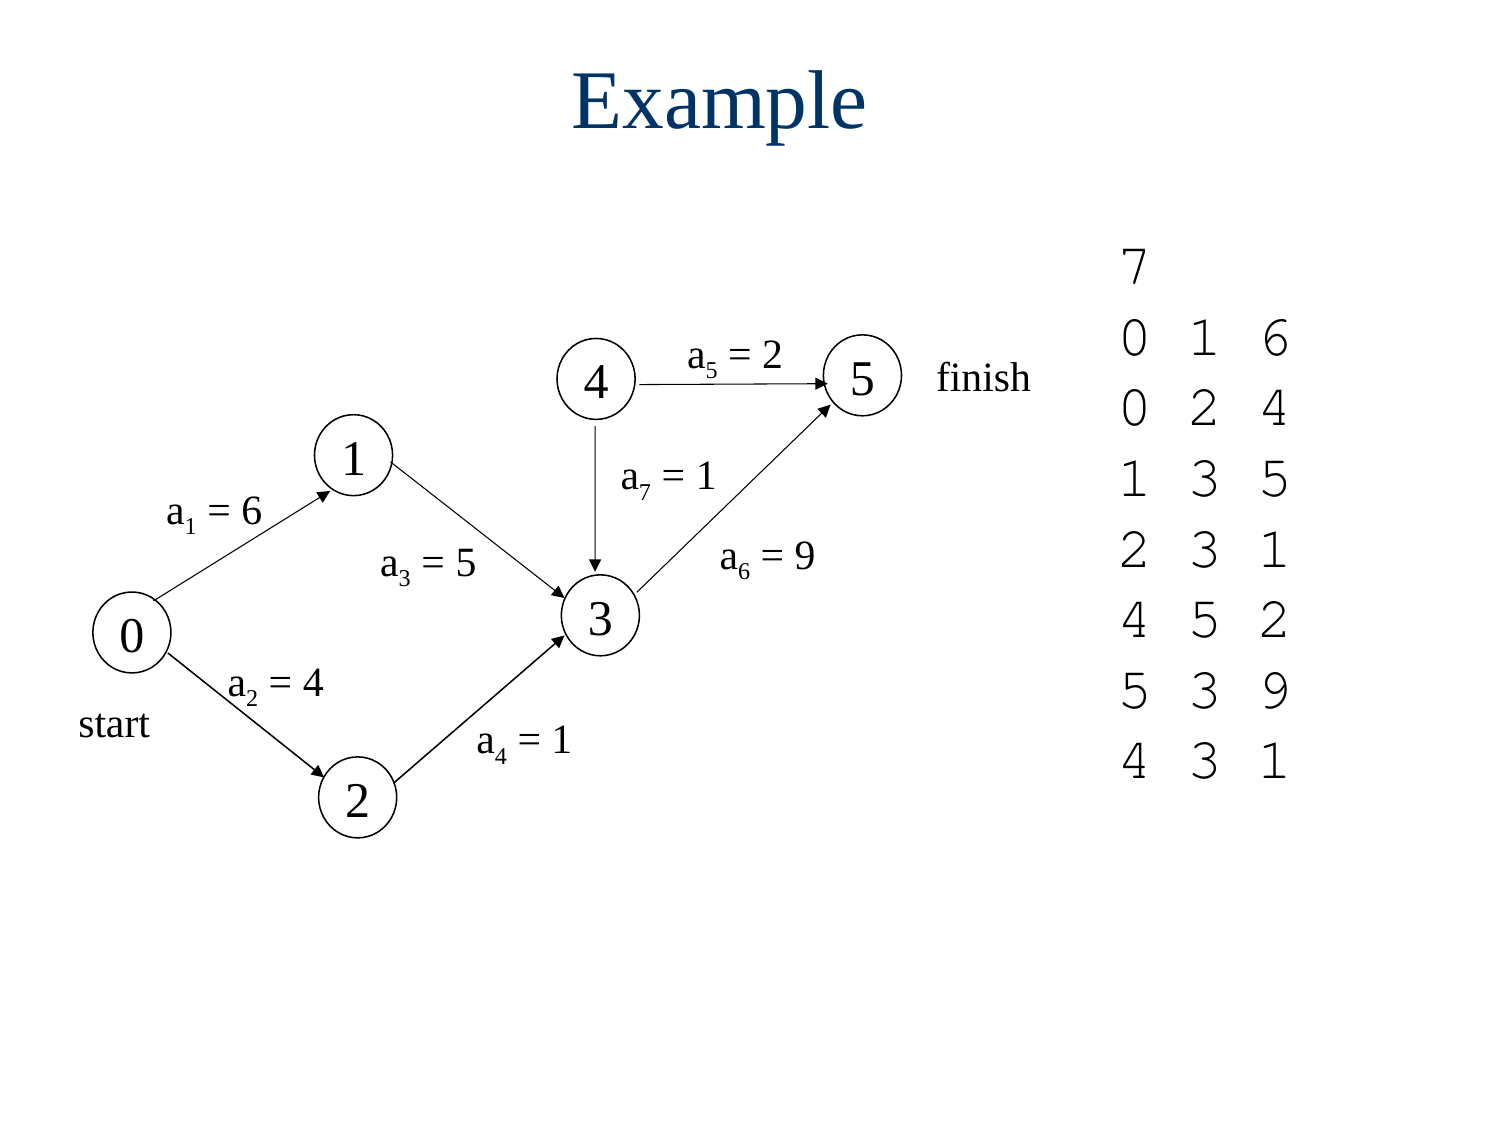

Example
7
0 1 6
0 2 4
1 3 5
2 3 1
4 5 2
5 3 9
4 3 1
a5 = 2
5
4
finish

1

a7 = 1

a1 = 6

a6 = 9
a3 = 5
3
0

a2 = 4

start
a4 = 1
2